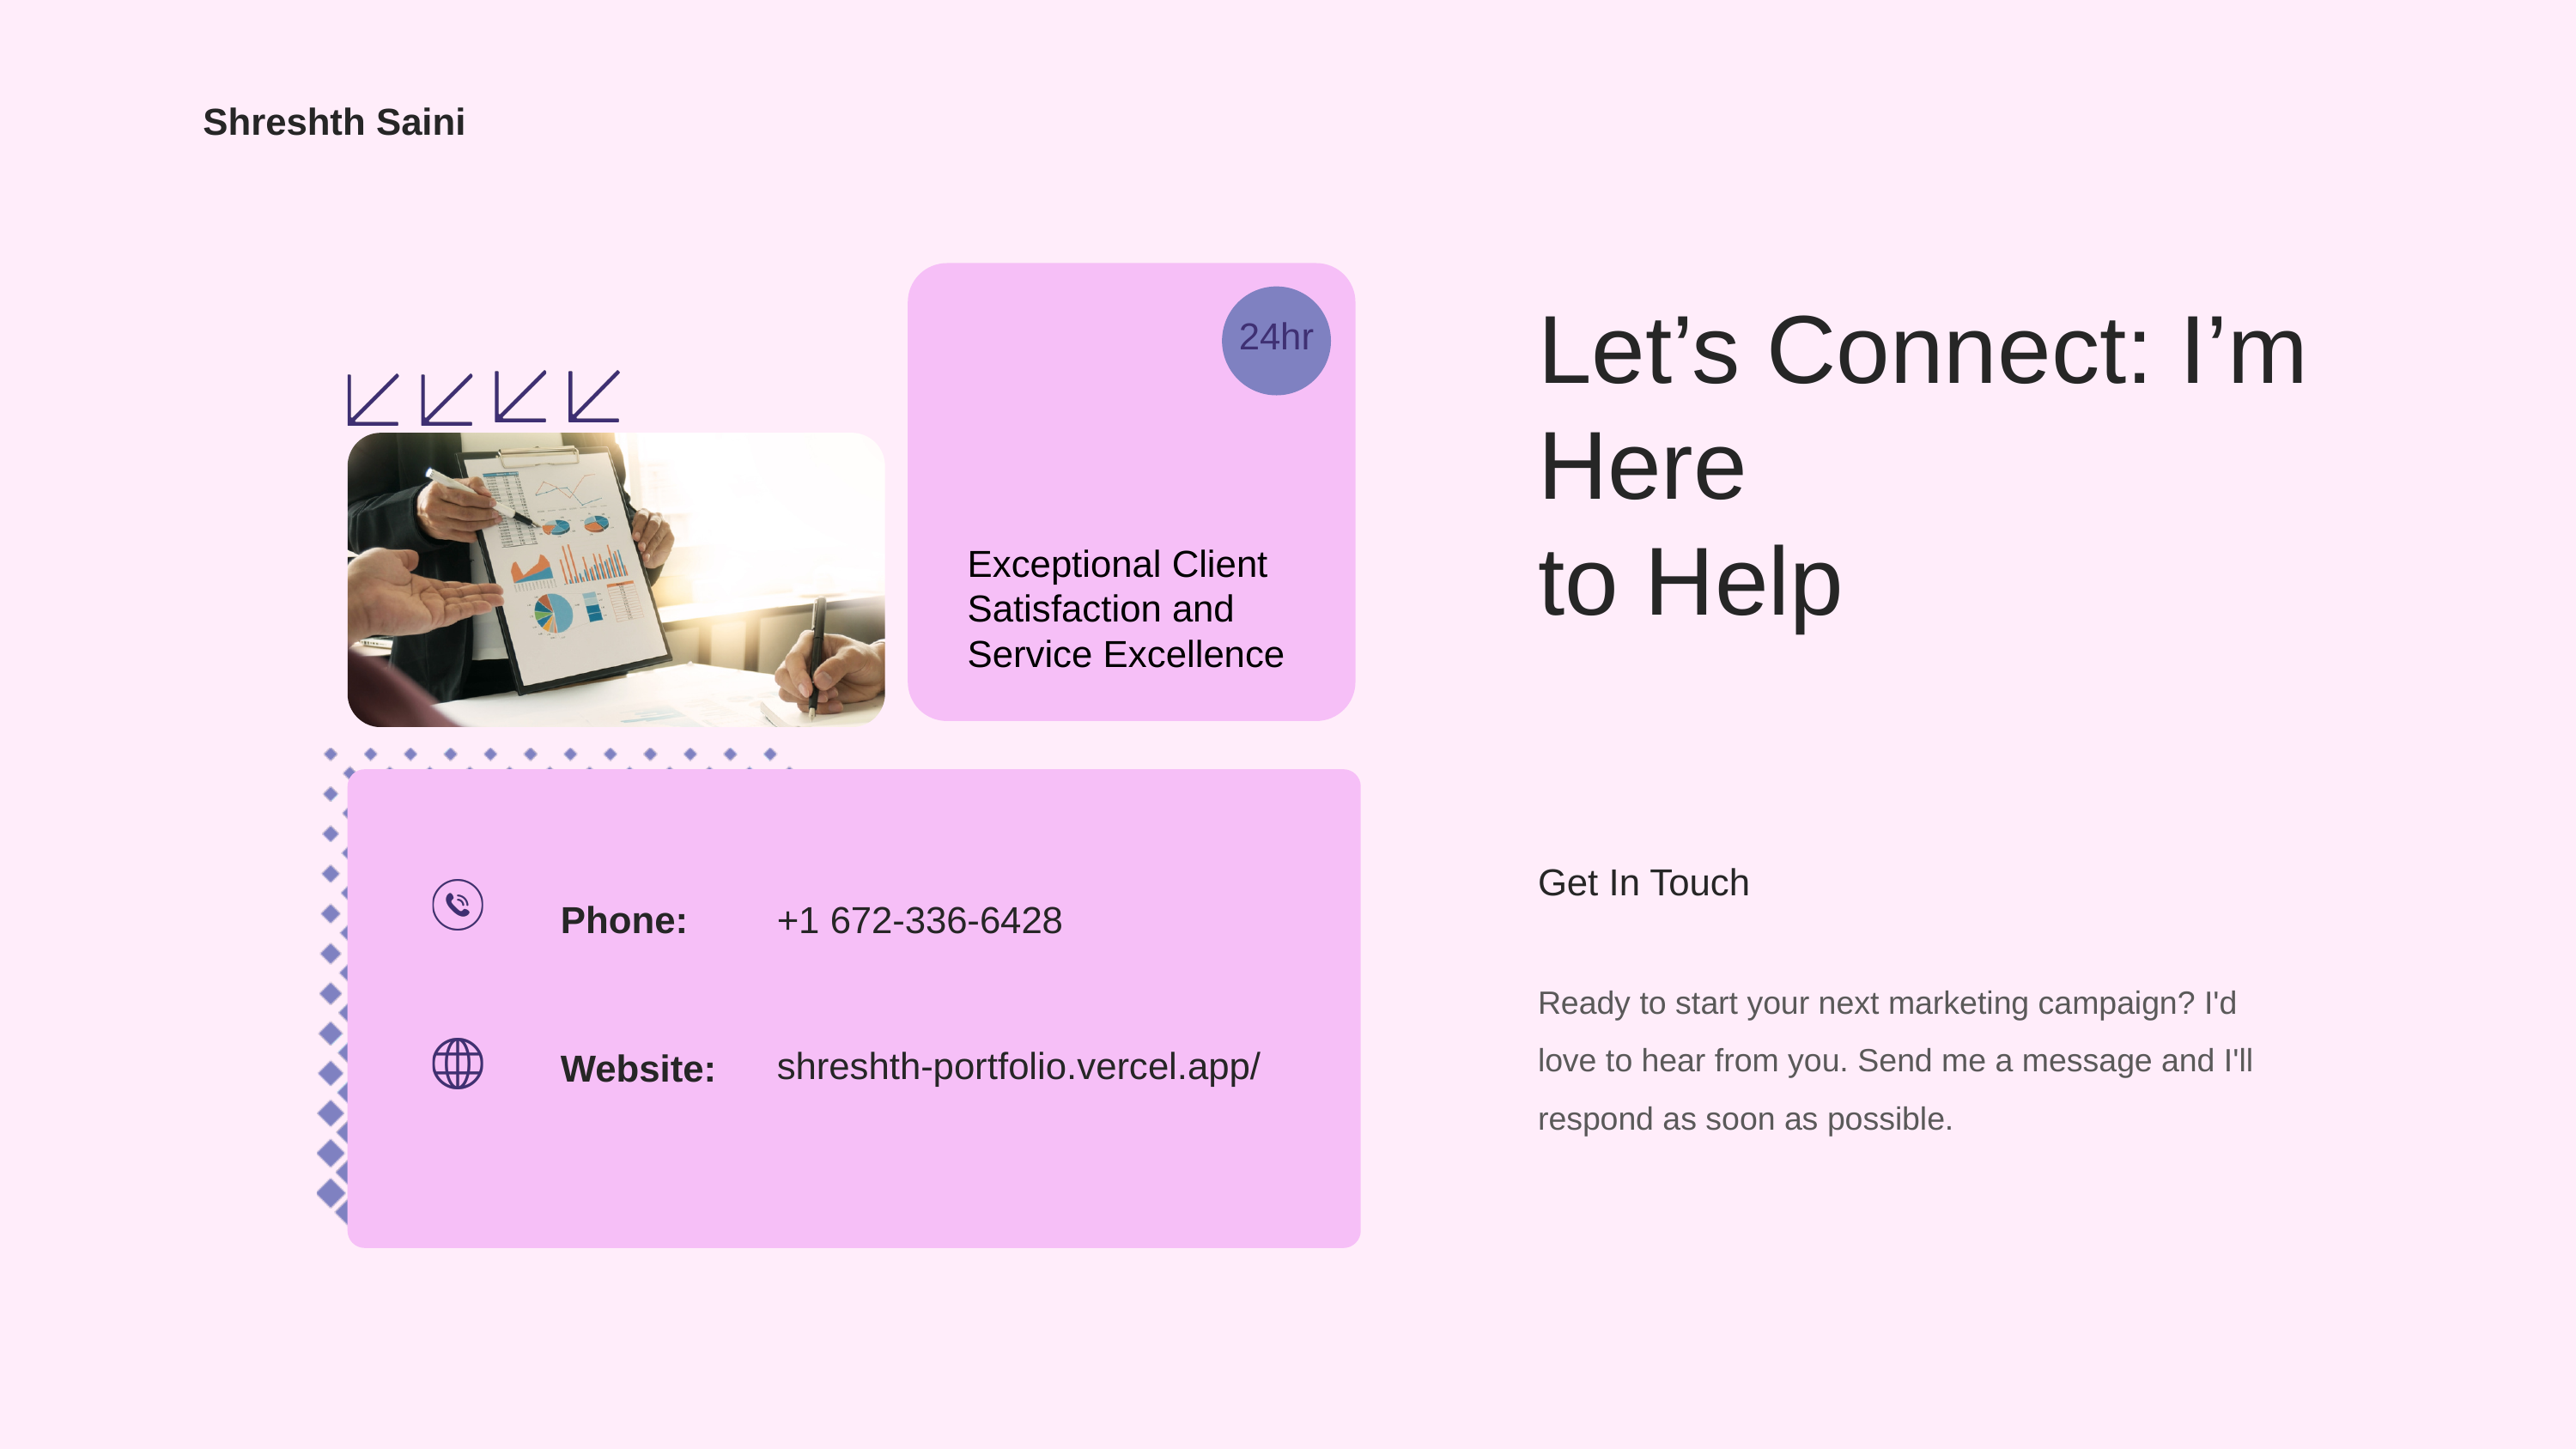

Shreshth Saini

Let’s Connect: I’m Here
to Help

24hr

Exceptional Client Satisfaction and Service Excellence

Get In Touch
Phone:
+1 672-336-6428

Ready to start your next marketing campaign? I'd love to hear from you. Send me a message and I'll respond as soon as possible.
shreshth-portfolio.vercel.app/
Website: